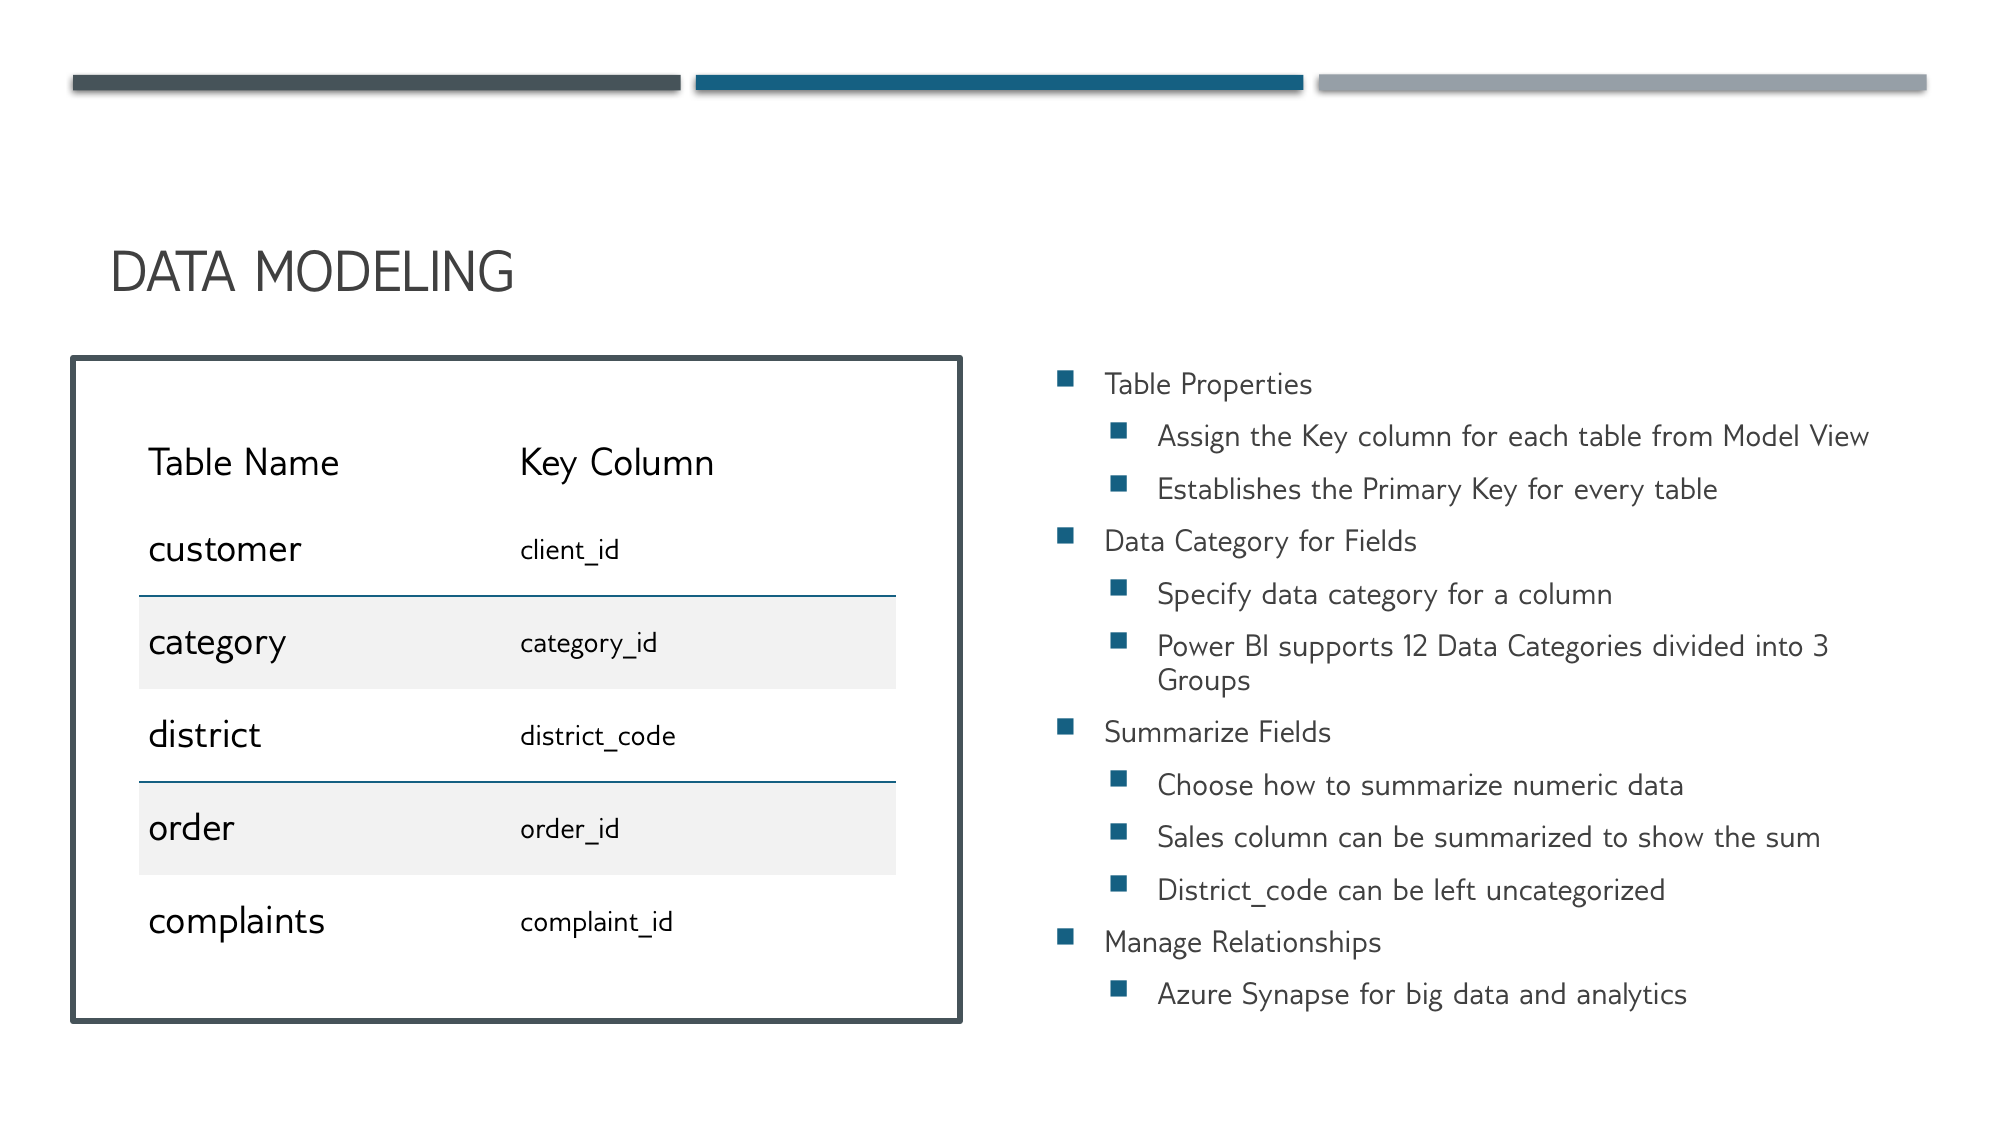

# Data Modeling

Table Properties
Assign the Key column for each table from Model View
Establishes the Primary Key for every table
Data Category for Fields
Specify data category for a column
Power BI supports 12 Data Categories divided into 3 Groups
Summarize Fields
Choose how to summarize numeric data
Sales column can be summarized to show the sum
District_code can be left uncategorized
Manage Relationships
Azure Synapse for big data and analytics
| Table Name | Key Column |
| --- | --- |
| customer | client\_id |
| category | category\_id |
| district | district\_code |
| order | order\_id |
| complaints | complaint\_id |